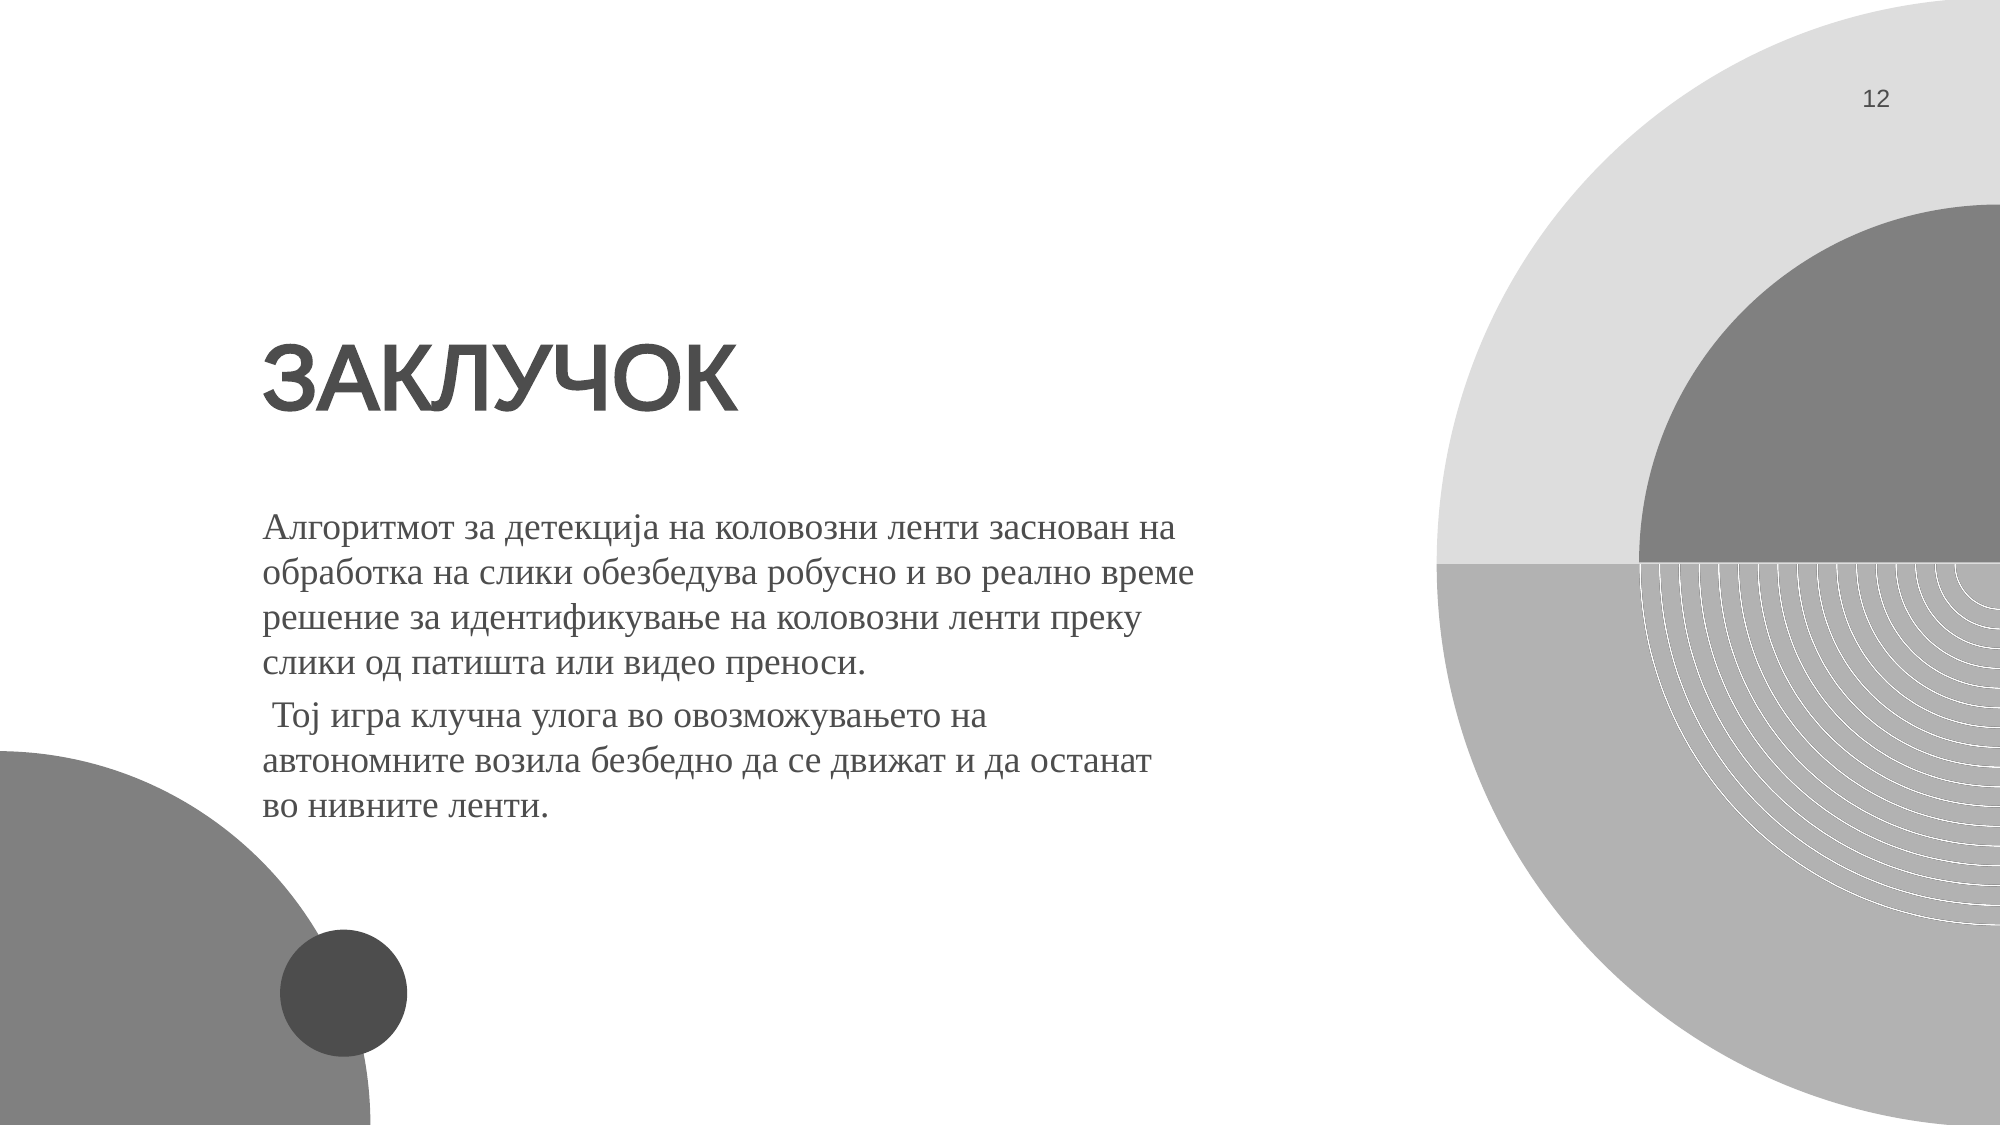

12
# заклучок
Алгоритмот за детекција на коловозни ленти заснован на обработка на слики обезбедува робусно и во реално време решение за идентификување на коловозни ленти преку слики од патишта или видео преноси.
 Тој игра клучна улога во овозможувањето на автономните возила безбедно да се движат и да останат во нивните ленти.